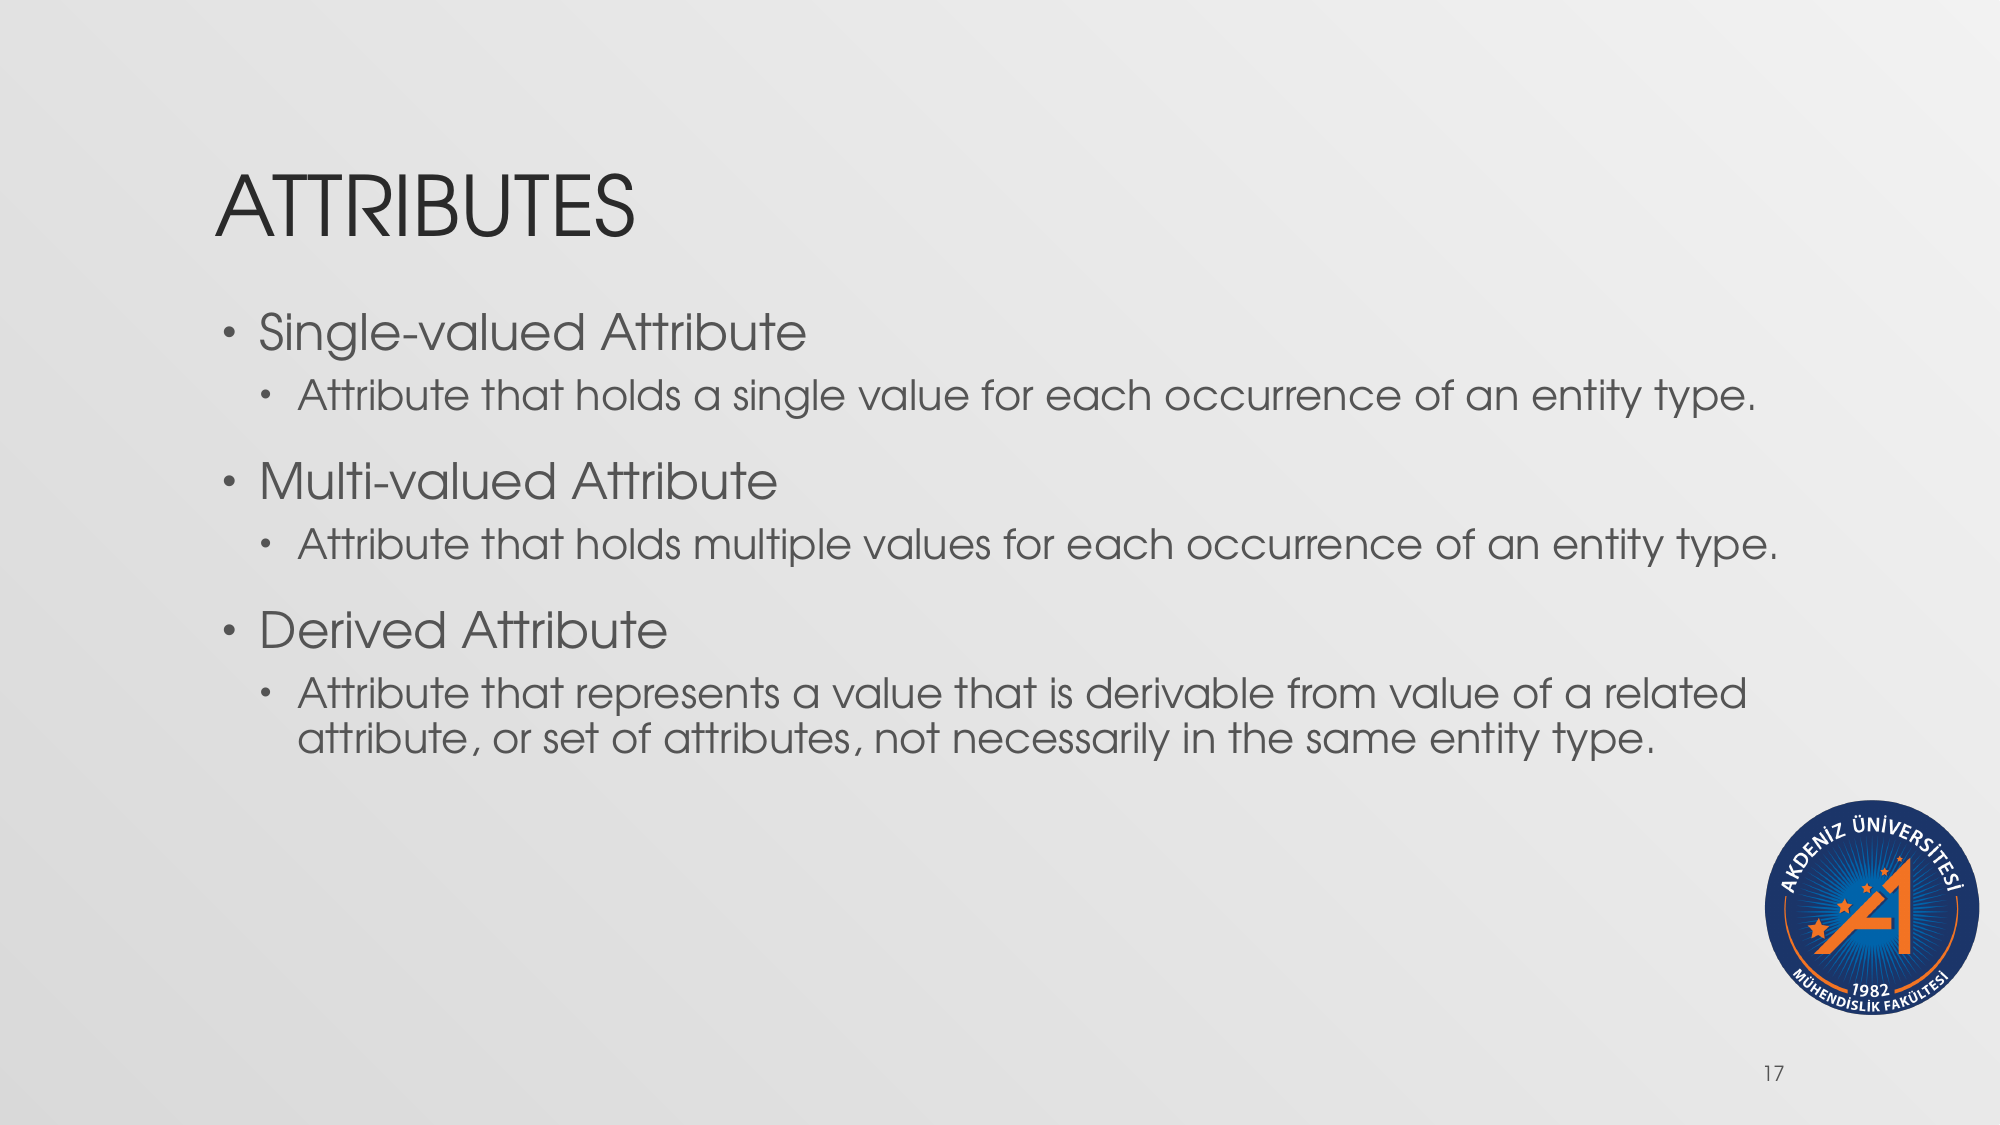

# Attributes
Single-valued Attribute
Attribute that holds a single value for each occurrence of an entity type.
Multi-valued Attribute
Attribute that holds multiple values for each occurrence of an entity type.
Derived Attribute
Attribute that represents a value that is derivable from value of a related attribute, or set of attributes, not necessarily in the same entity type.
17